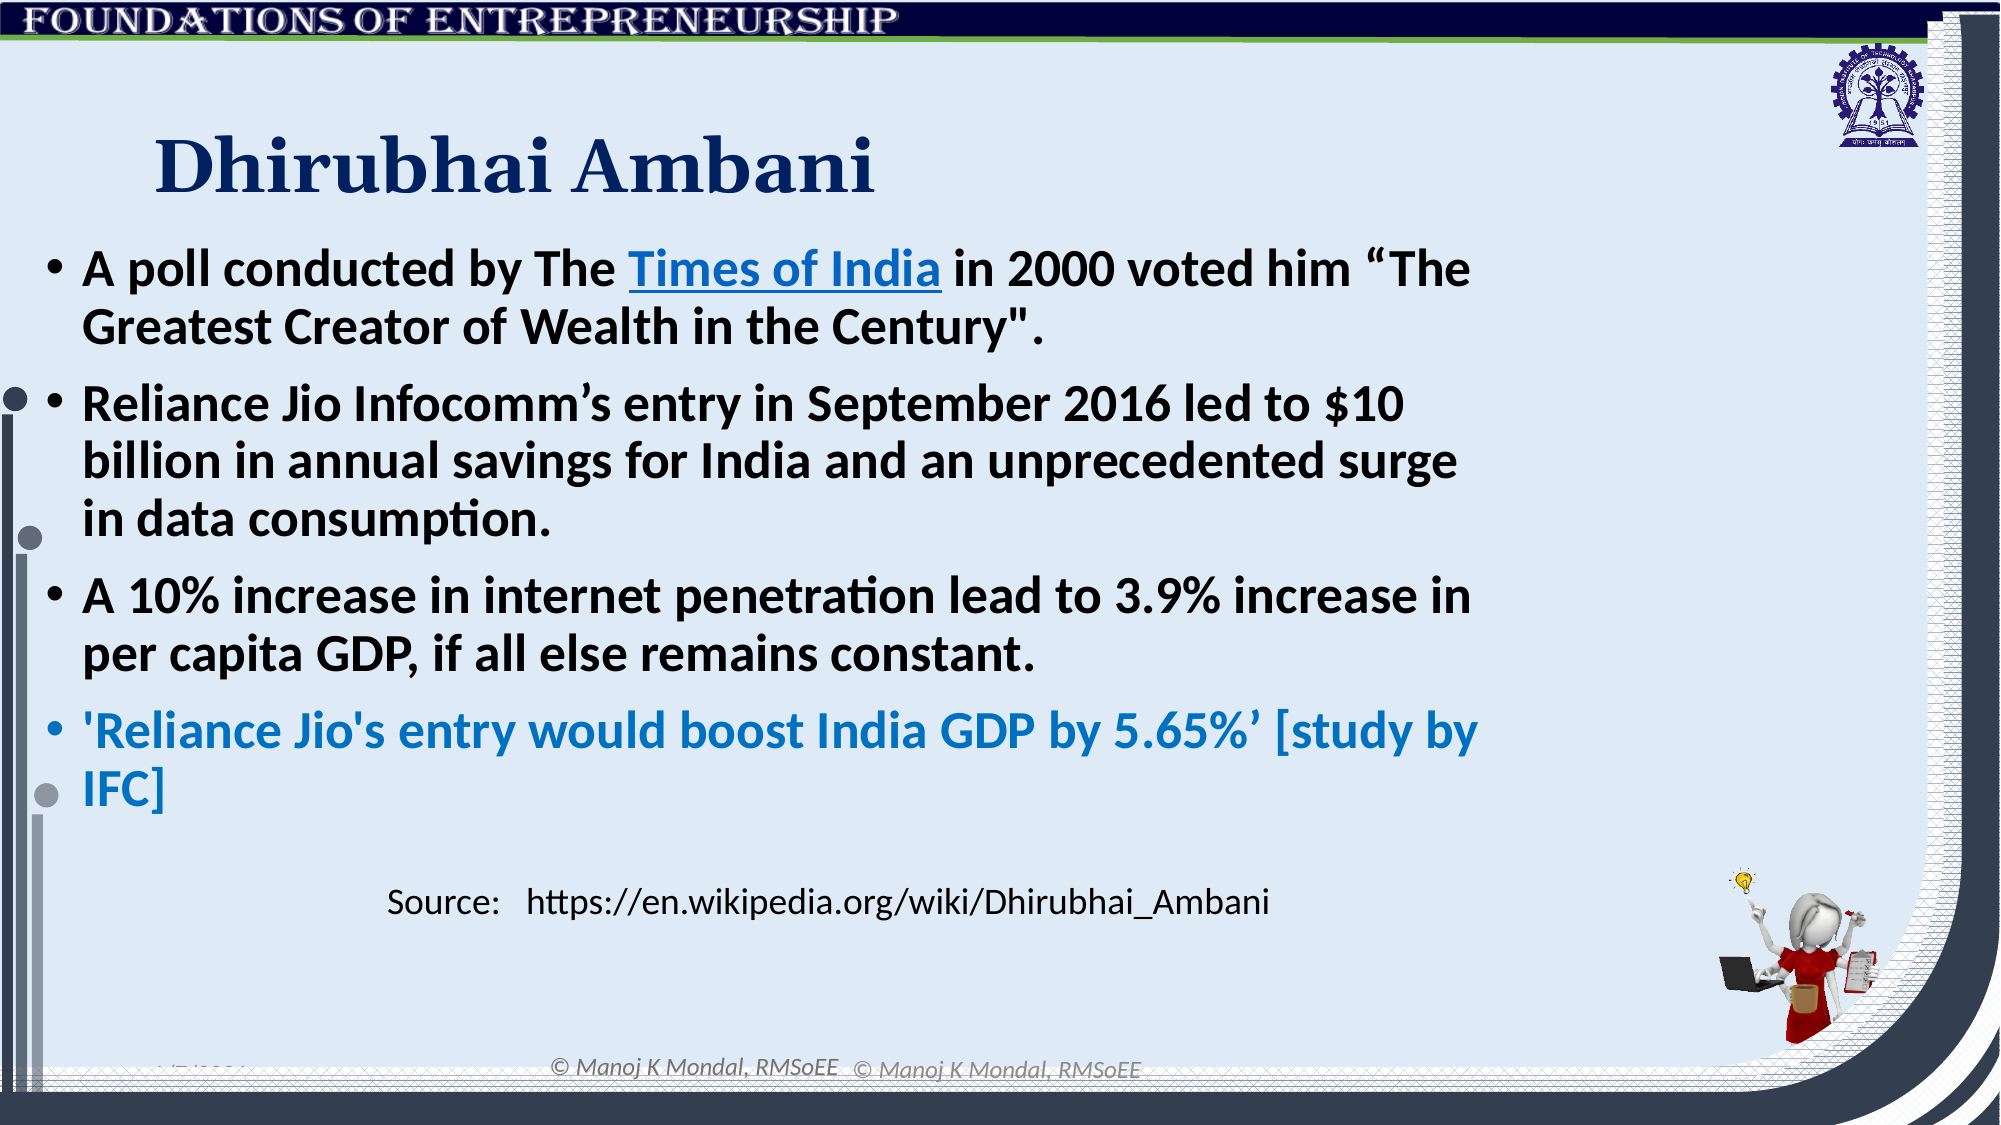

# Dhirubhai Ambani
A poll conducted by The Times of India in 2000 voted him “The Greatest Creator of Wealth in the Century".
Reliance Jio Infocomm’s entry in September 2016 led to $10 billion in annual savings for India and an unprecedented surge in data consumption.
A 10% increase in internet penetration lead to 3.9% increase in per capita GDP, if all else remains constant.
'Reliance Jio's entry would boost India GDP by 5.65%’ [study by IFC]

Source:   https://en.wikipedia.org/wiki/Dhirubhai_Ambani